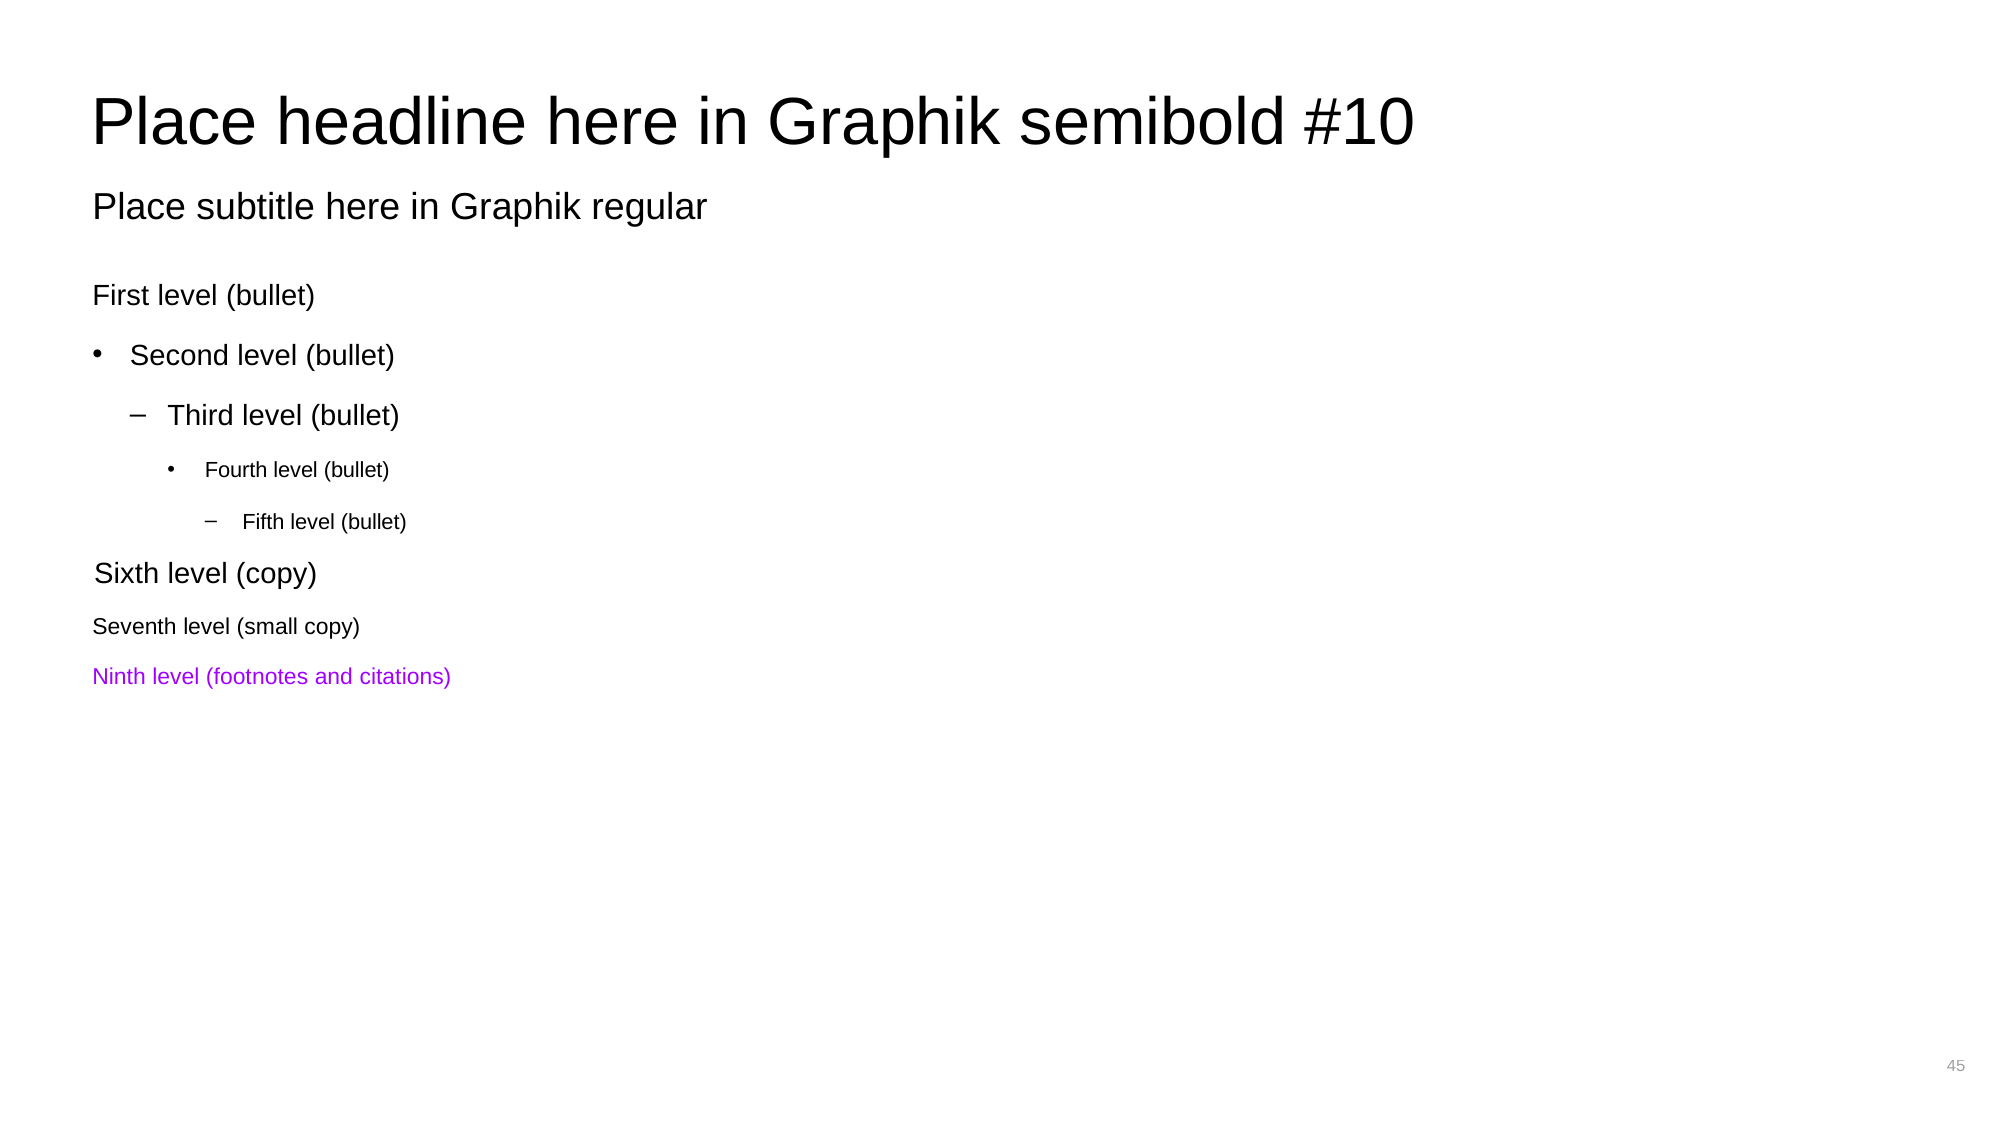

# Place headline here in Graphik semibold #10
Place subtitle here in Graphik regular
First level (bullet)
Second level (bullet)
Third level (bullet)
Fourth level (bullet)
Fifth level (bullet)
Sixth level (copy)
Seventh level (small copy)
Ninth level (footnotes and citations)